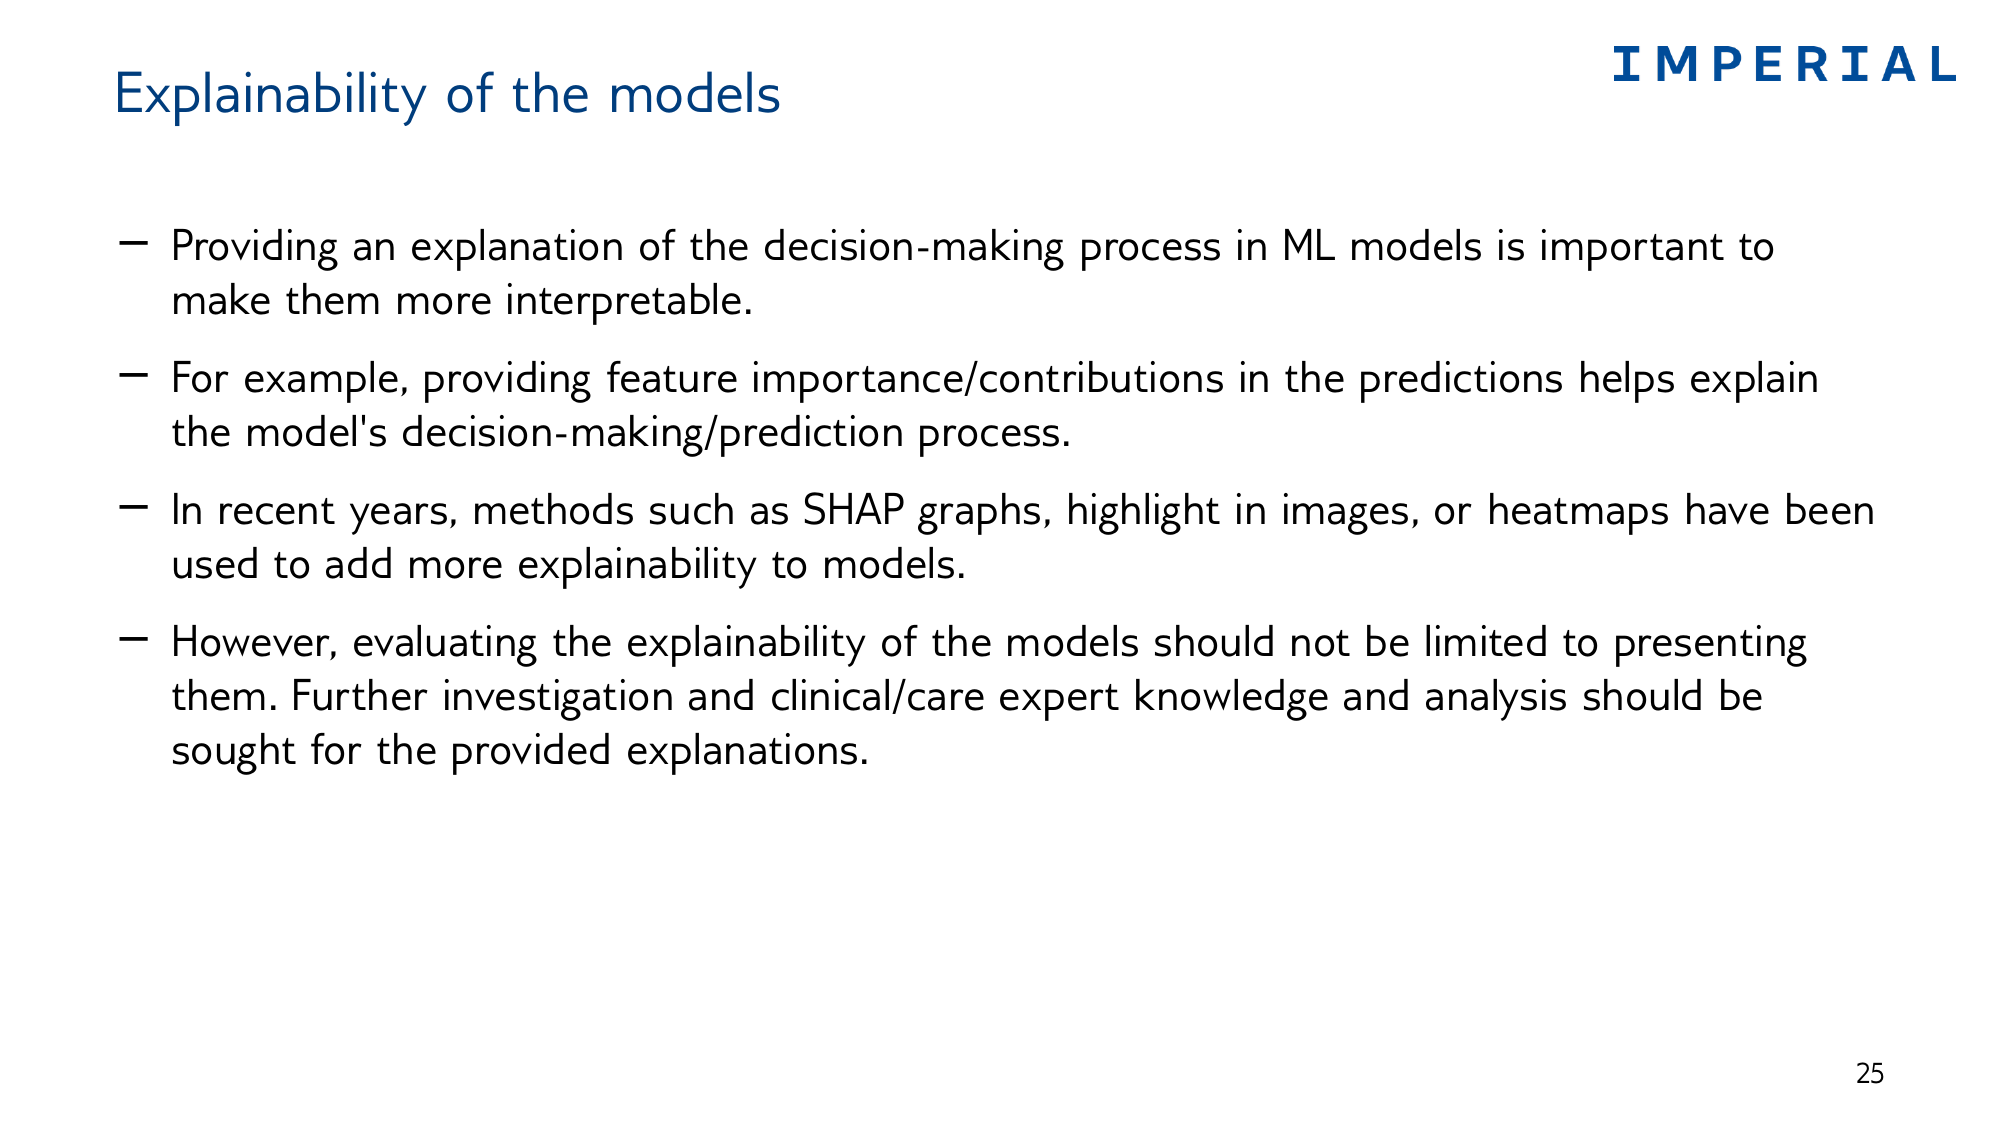

# Explainability of the models
Providing an explanation of the decision-making process in ML models is important to make them more interpretable.
For example, providing feature importance/contributions in the predictions helps explain the model's decision-making/prediction process.
In recent years, methods such as SHAP graphs, highlight in images, or heatmaps have been used to add more explainability to models.
However, evaluating the explainability of the models should not be limited to presenting them. Further investigation and clinical/care expert knowledge and analysis should be sought for the provided explanations.

25